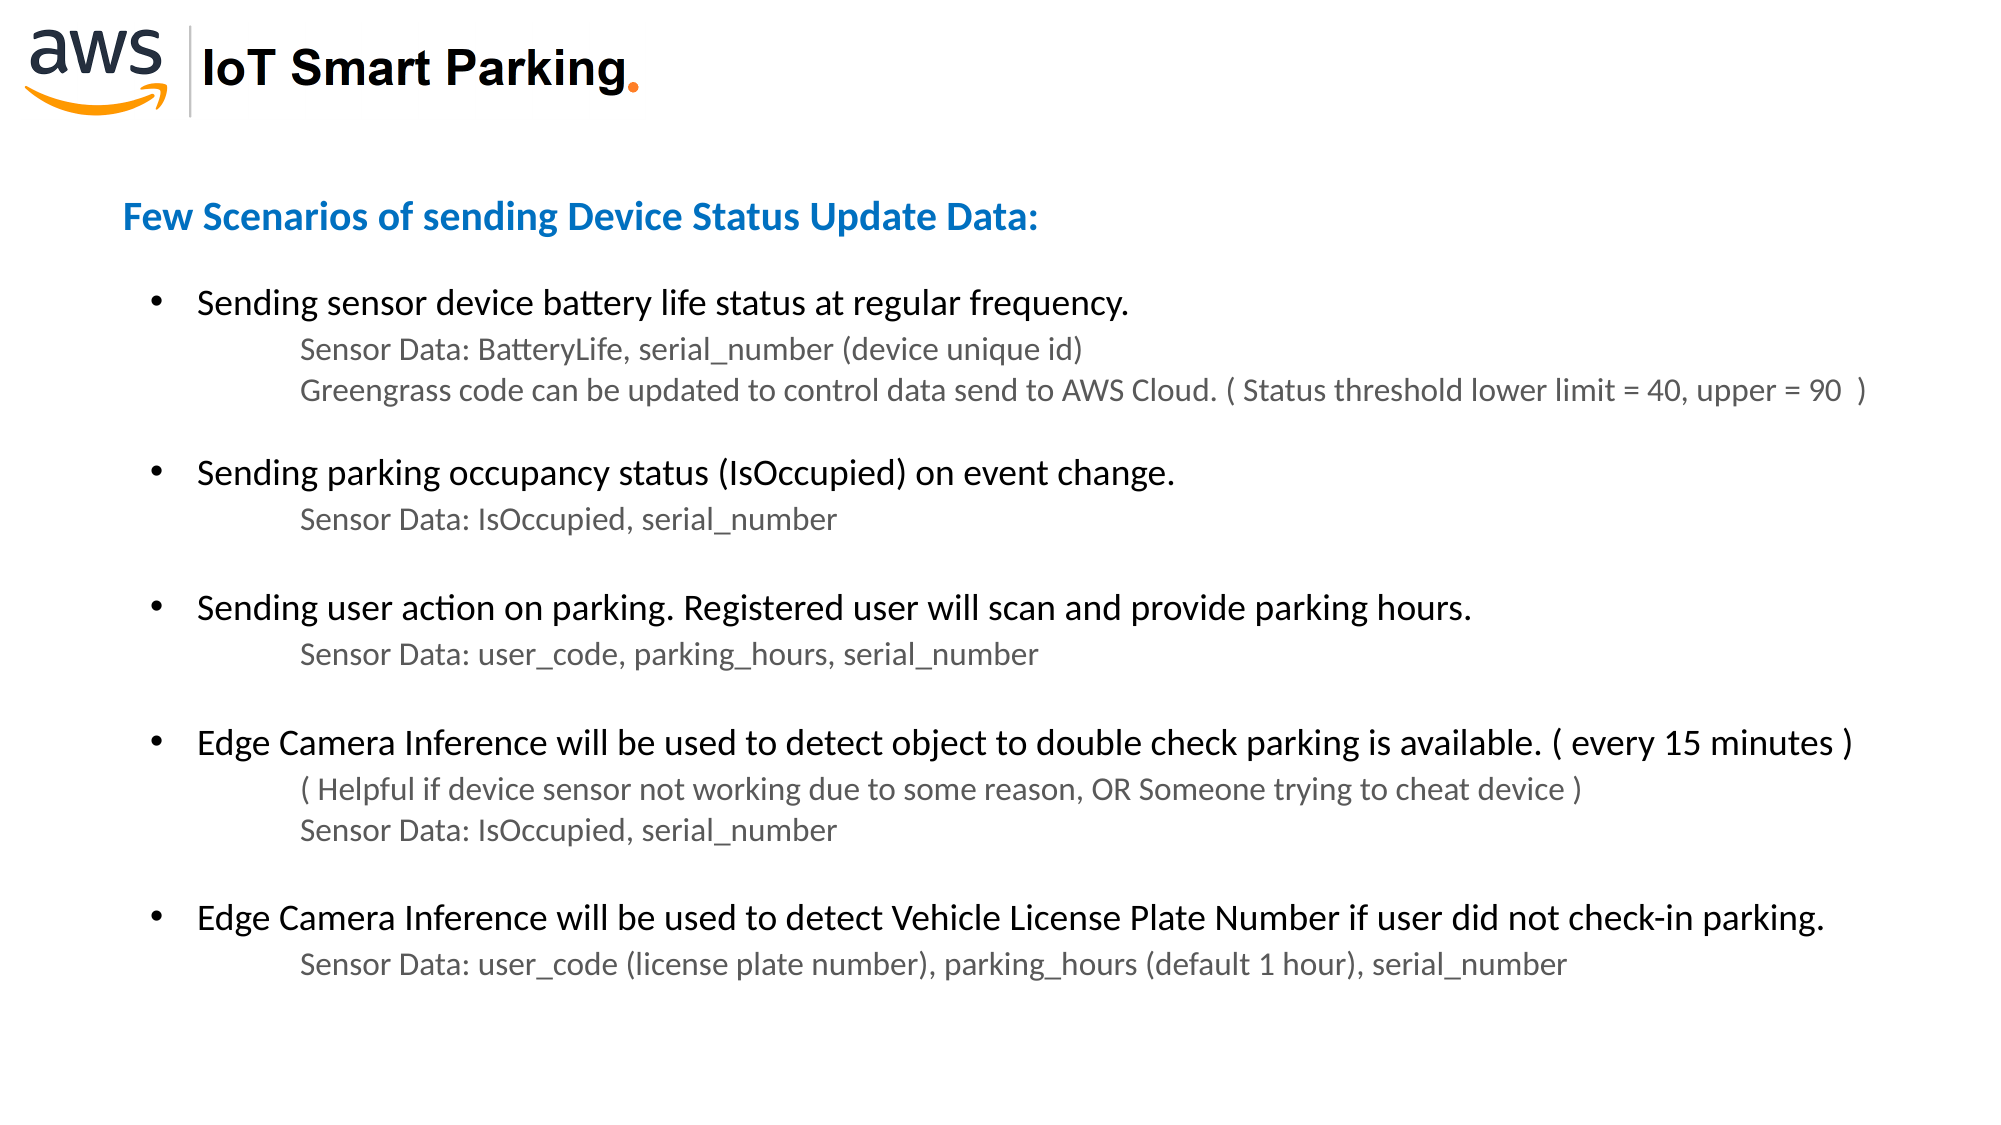

Few Scenarios of sending Device Status Update Data:
Sending sensor device battery life status at regular frequency.
	Sensor Data: BatteryLife, serial_number (device unique id)
	Greengrass code can be updated to control data send to AWS Cloud. ( Status threshold lower limit = 40, upper = 90  )

Sending parking occupancy status (IsOccupied) on event change.
	Sensor Data: IsOccupied, serial_number

Sending user action on parking. Registered user will scan and provide parking hours.
	Sensor Data: user_code, parking_hours, serial_number

Edge Camera Inference will be used to detect object to double check parking is available. ( every 15 minutes )
	( Helpful if device sensor not working due to some reason, OR Someone trying to cheat device )
	Sensor Data: IsOccupied, serial_number

Edge Camera Inference will be used to detect Vehicle License Plate Number if user did not check-in parking.
	Sensor Data: user_code (license plate number), parking_hours (default 1 hour), serial_number